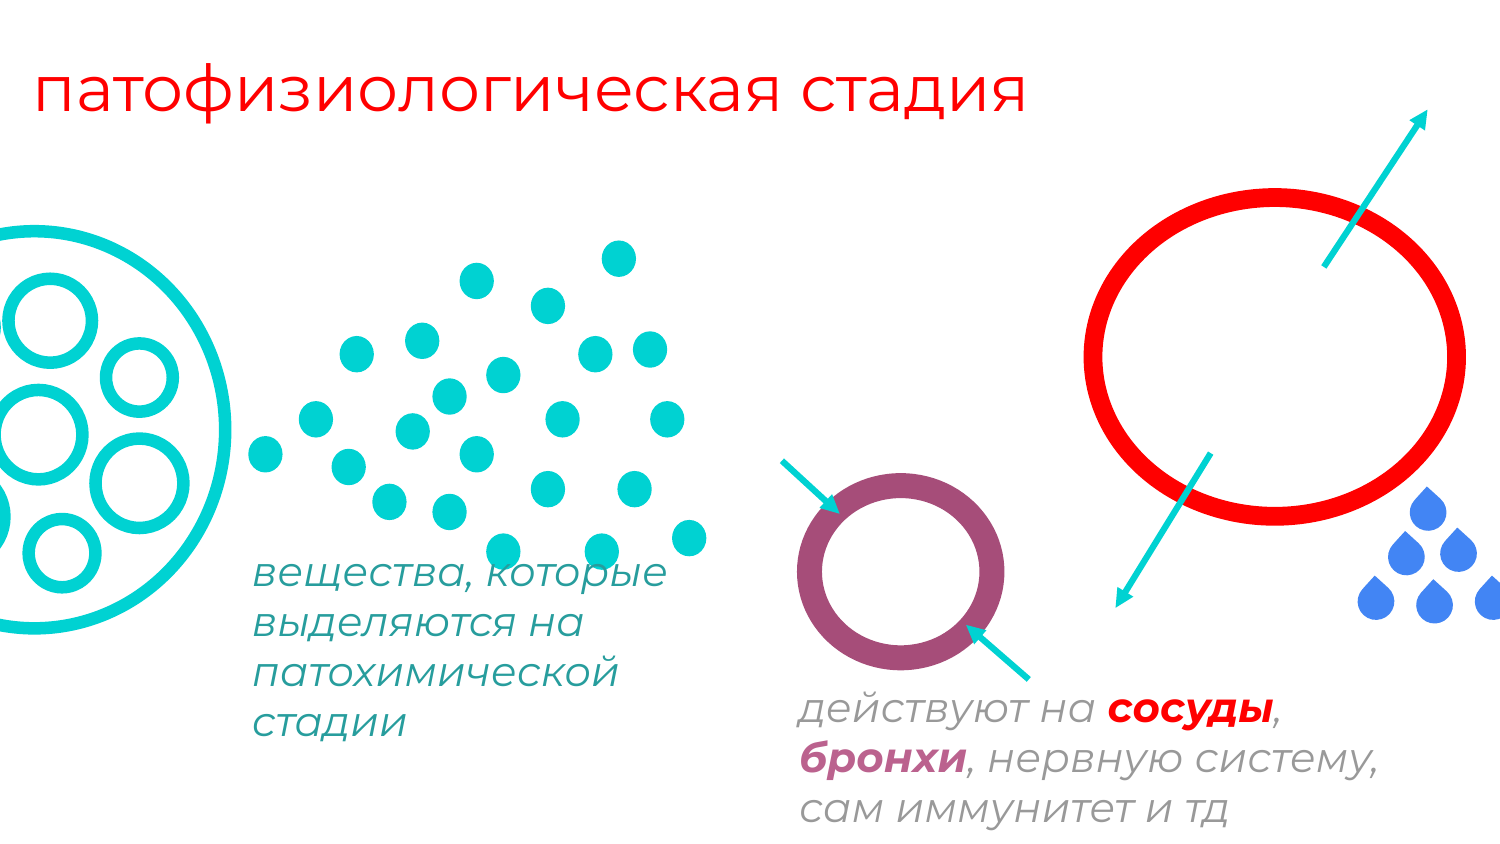

# патофизиологическая стадия

вещества, которые выделяются на патохимической стадии
действуют на сосуды, бронхи, нервную систему, сам иммунитет и тд